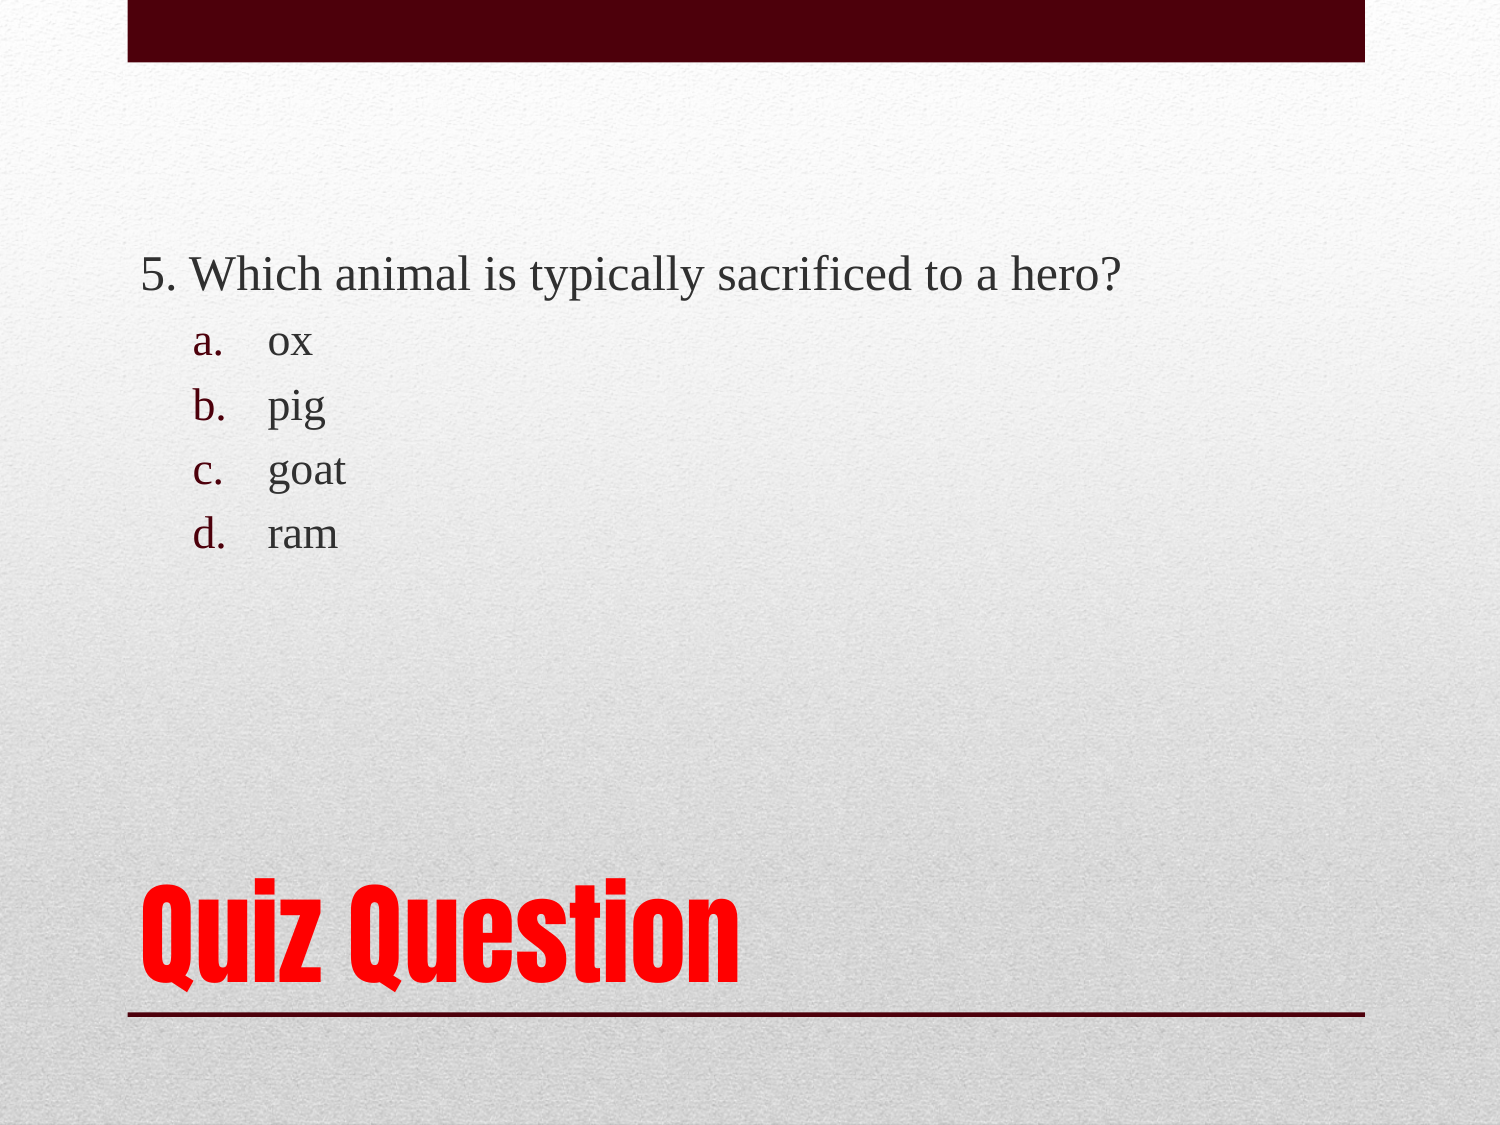

5. Which animal is typically sacrificed to a hero?
ox
pig
goat
ram

# Quiz Question